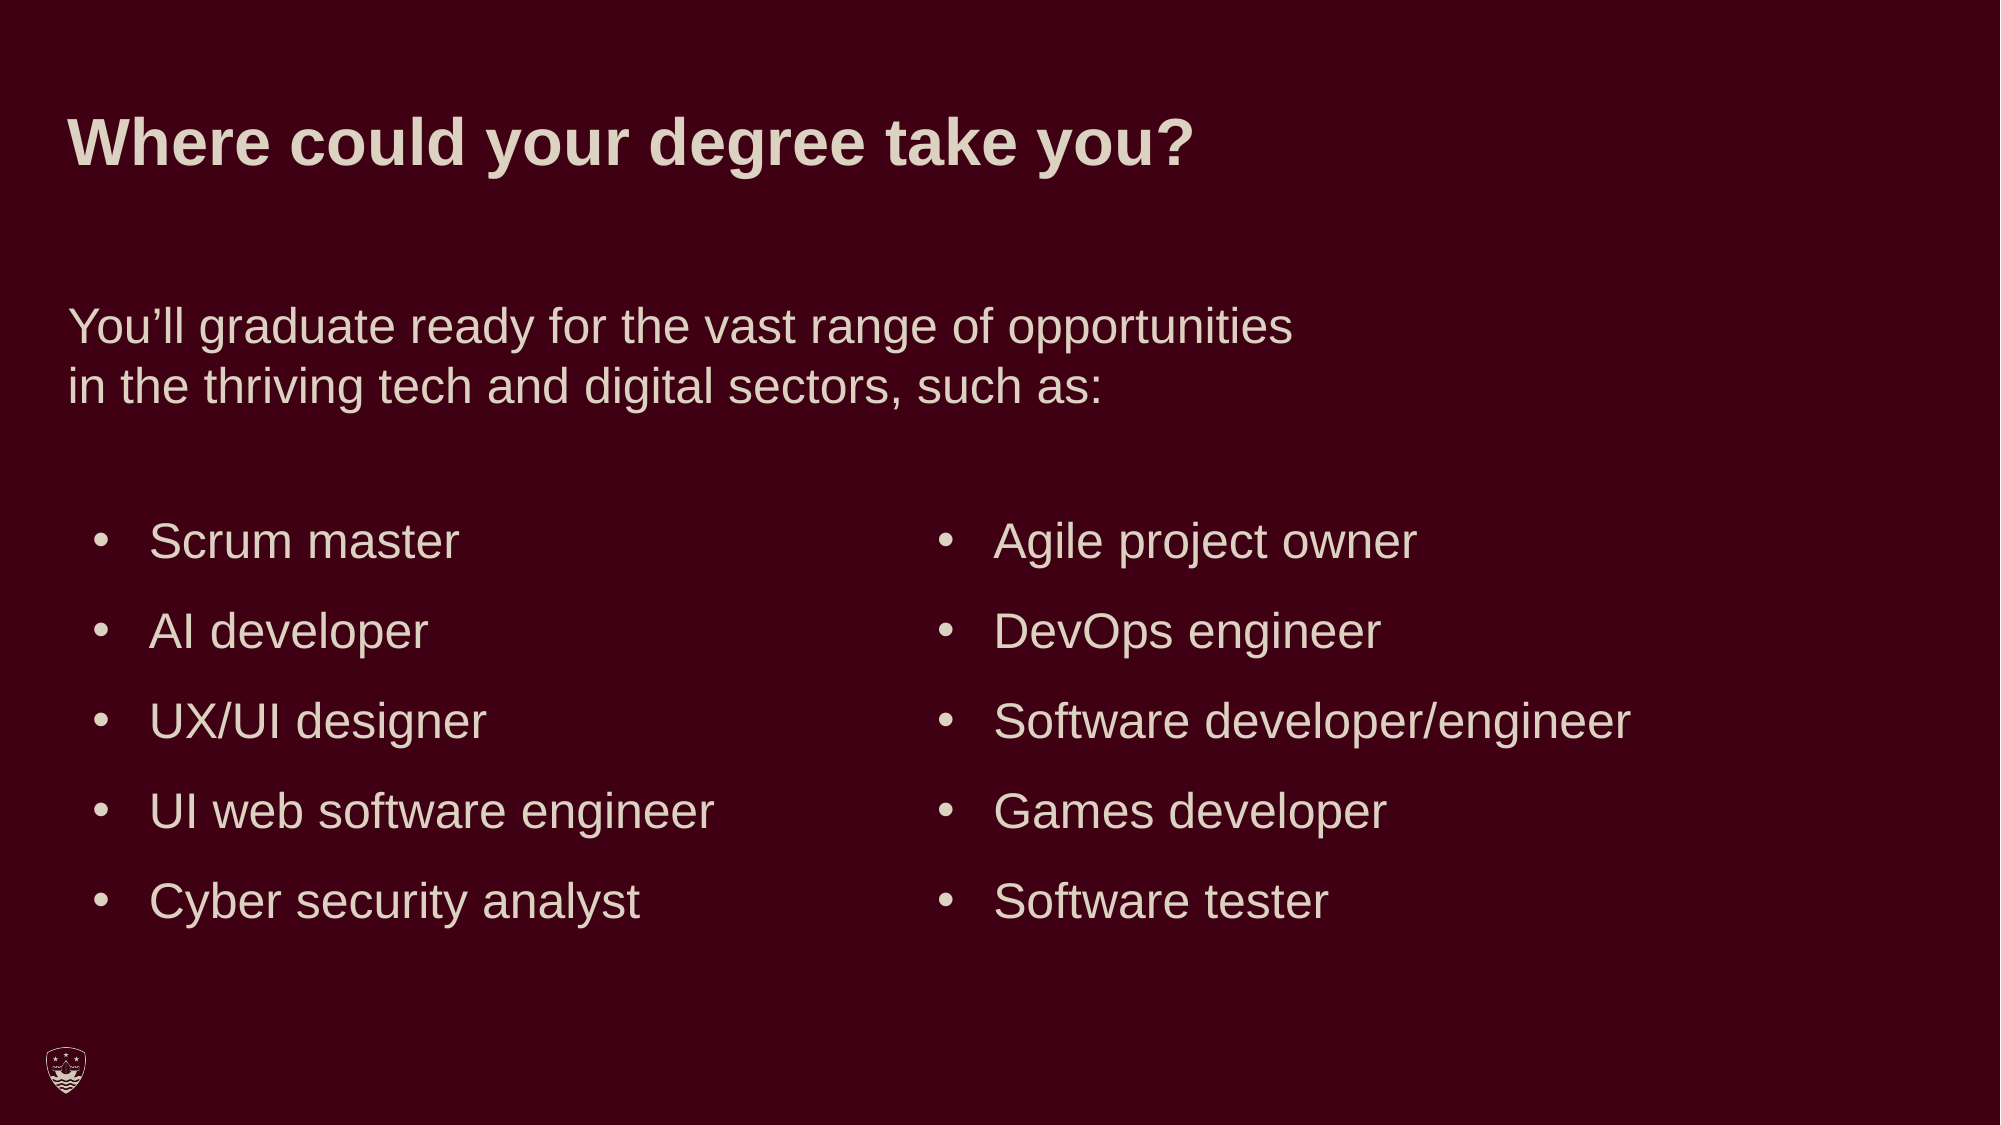

# Where could your degree take you?​

You’ll graduate ready for the vast range of opportunities
​in the thriving tech and digital sectors, such as:​

Scrum master
AI developer
UX/UI designer
UI web software engineer
Cyber security analyst

Agile project owner
DevOps engineer
Software developer/engineer
Games developer
Software tester